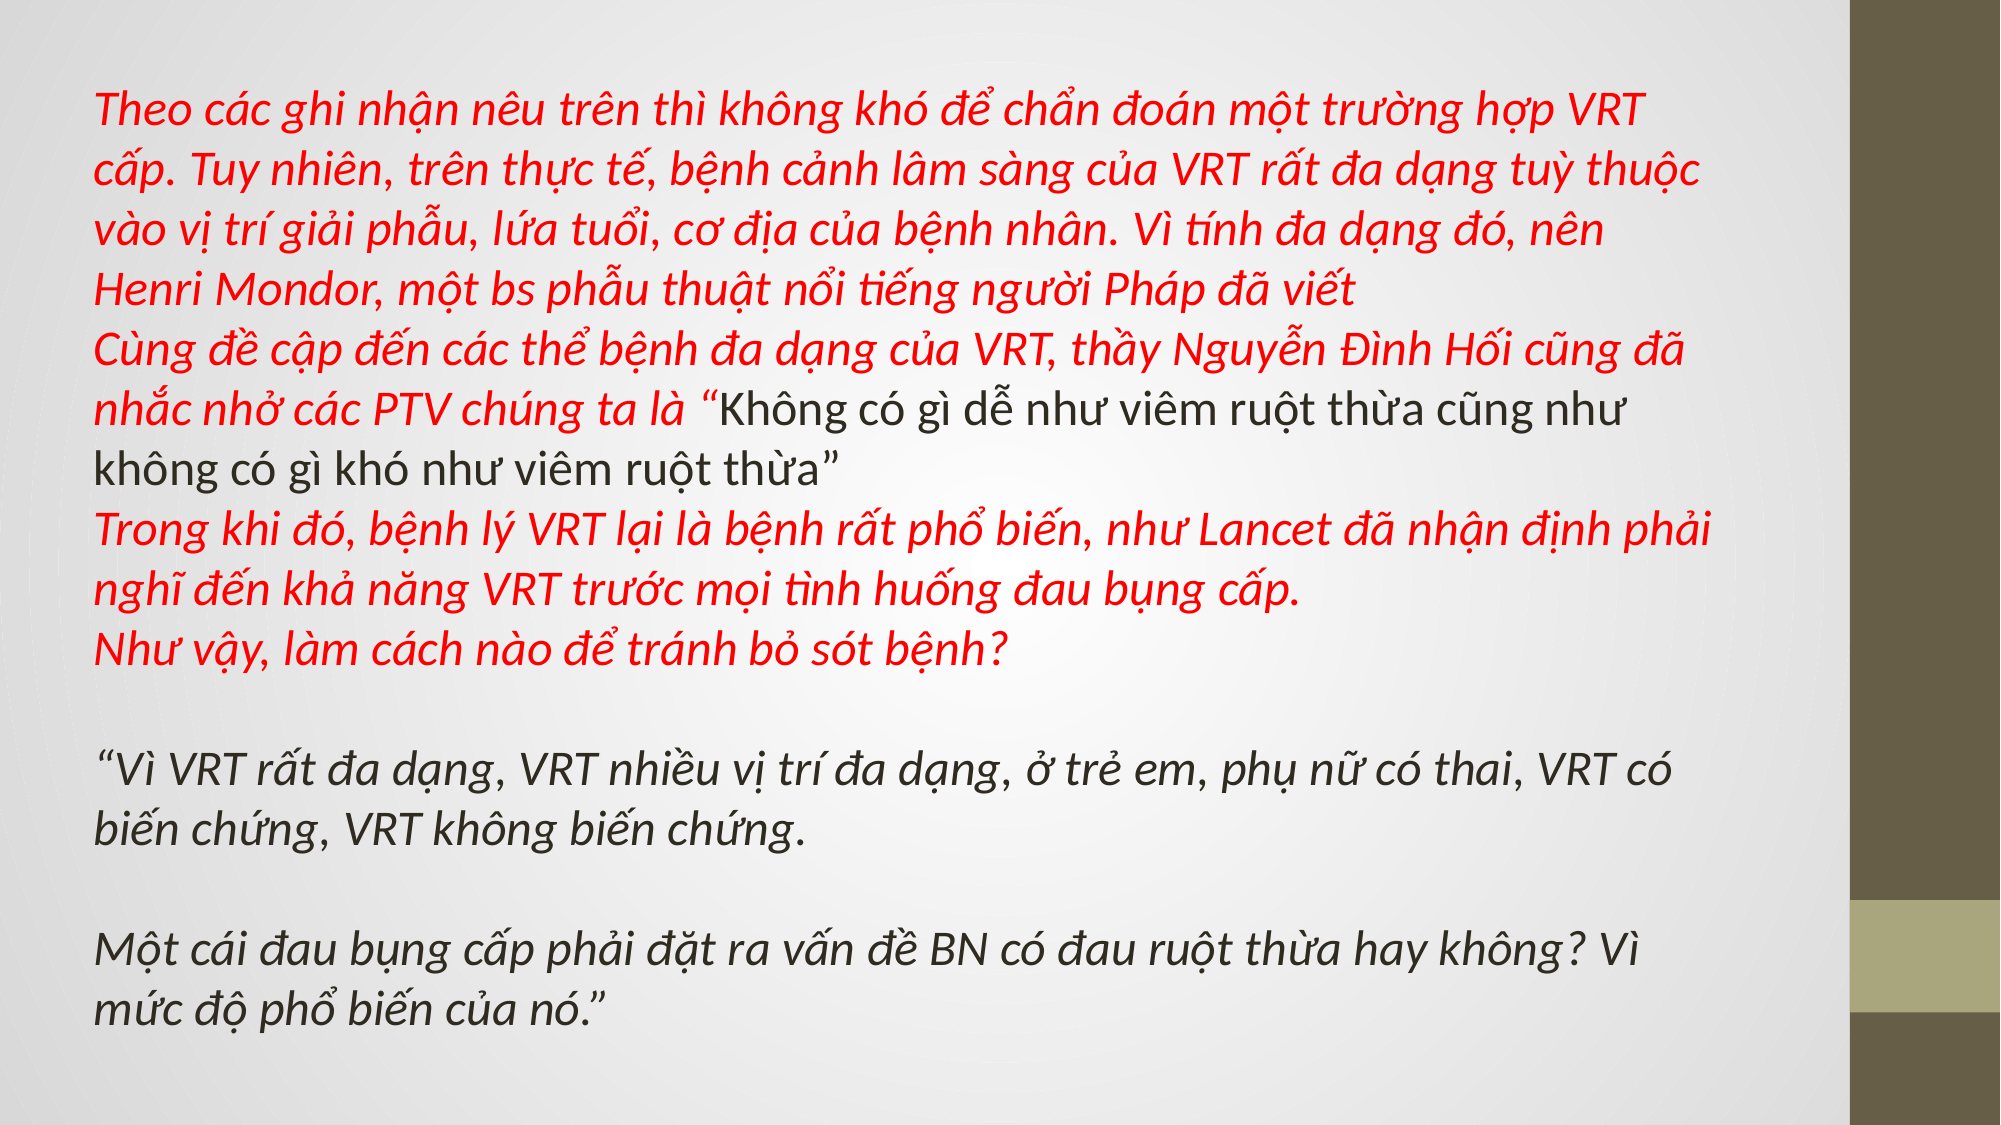

Theo các ghi nhận nêu trên thì không khó để chẩn đoán một trường hợp VRT cấp. Tuy nhiên, trên thực tế, bệnh cảnh lâm sàng của VRT rất đa dạng tuỳ thuộc vào vị trí giải phẫu, lứa tuổi, cơ địa của bệnh nhân. Vì tính đa dạng đó, nên Henri Mondor, một bs phẫu thuật nổi tiếng người Pháp đã viết
Cùng đề cập đến các thể bệnh đa dạng của VRT, thầy Nguyễn Đình Hối cũng đã nhắc nhở các PTV chúng ta là “Không có gì dễ như viêm ruột thừa cũng như không có gì khó như viêm ruột thừa”
Trong khi đó, bệnh lý VRT lại là bệnh rất phổ biến, như Lancet đã nhận định phải nghĩ đến khả năng VRT trước mọi tình huống đau bụng cấp.
Như vậy, làm cách nào để tránh bỏ sót bệnh?

“Vì VRT rất đa dạng, VRT nhiều vị trí đa dạng, ở trẻ em, phụ nữ có thai, VRT có biến chứng, VRT không biến chứng.

Một cái đau bụng cấp phải đặt ra vấn đề BN có đau ruột thừa hay không? Vì mức độ phổ biến của nó.”